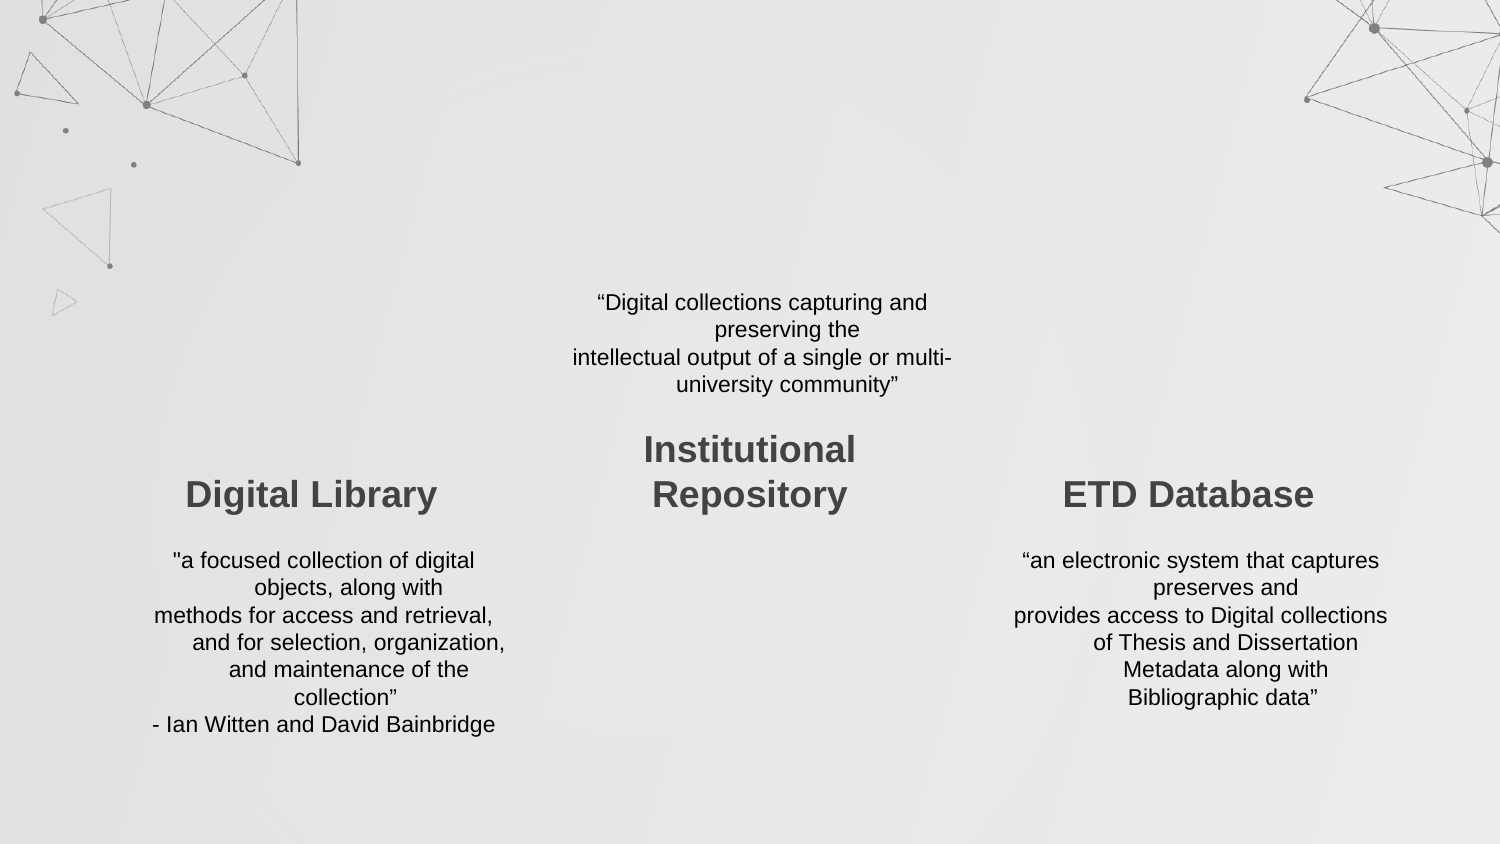

#
“Digital collections capturing and preserving the
intellectual output of a single or multi-university community”
Digital Library
Institutional Repository
ETD Database
"a focused collection of digital objects, along with
methods for access and retrieval, and for selection, organization, and maintenance of the collection”
- Ian Witten and David Bainbridge
“an electronic system that captures preserves and
provides access to Digital collections of Thesis and Dissertation Metadata along with Bibliographic data”